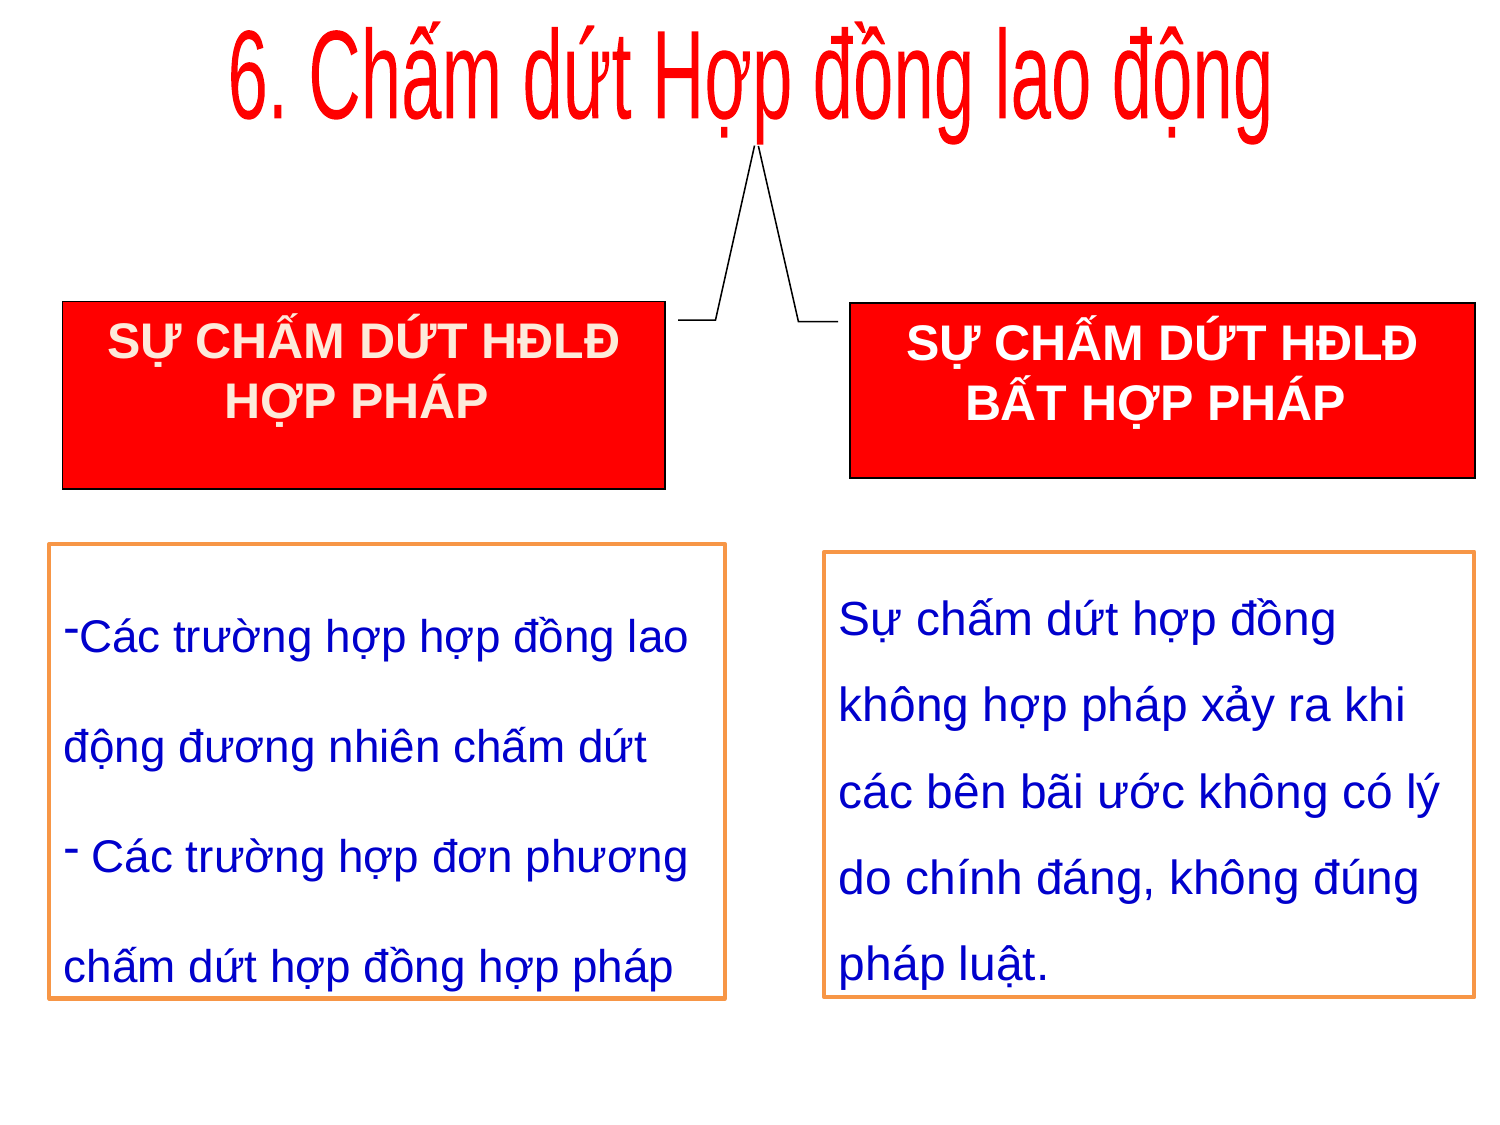

6. Chấm dứt Hợp đồng lao động
SỰ CHẤM DỨT HĐLĐ HỢP PHÁP
SỰ CHẤM DỨT HĐLĐ BẤT HỢP PHÁP
Các trường hợp hợp đồng lao động đương nhiên chấm dứt
 Các trường hợp đơn phương chấm dứt hợp đồng hợp pháp
Sự chấm dứt hợp đồng không hợp pháp xảy ra khi các bên bãi ước không có lý do chính đáng, không đúng pháp luật.